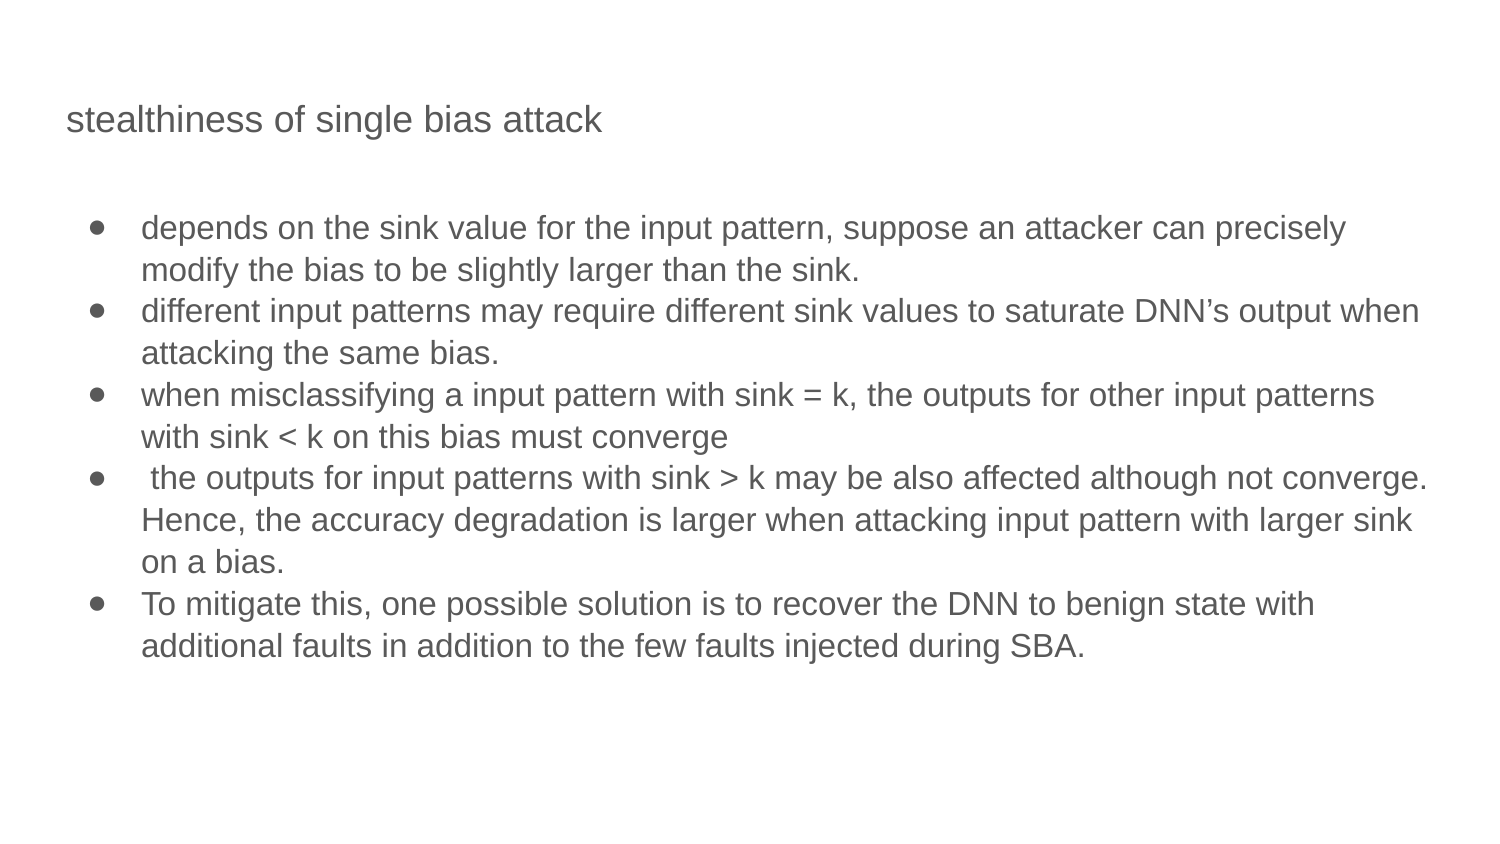

# stealthiness of single bias attack
depends on the sink value for the input pattern, suppose an attacker can precisely modify the bias to be slightly larger than the sink.
different input patterns may require different sink values to saturate DNN’s output when attacking the same bias.
when misclassifying a input pattern with sink = k, the outputs for other input patterns with sink < k on this bias must converge
 the outputs for input patterns with sink > k may be also affected although not converge. Hence, the accuracy degradation is larger when attacking input pattern with larger sink on a bias.
To mitigate this, one possible solution is to recover the DNN to benign state with additional faults in addition to the few faults injected during SBA.